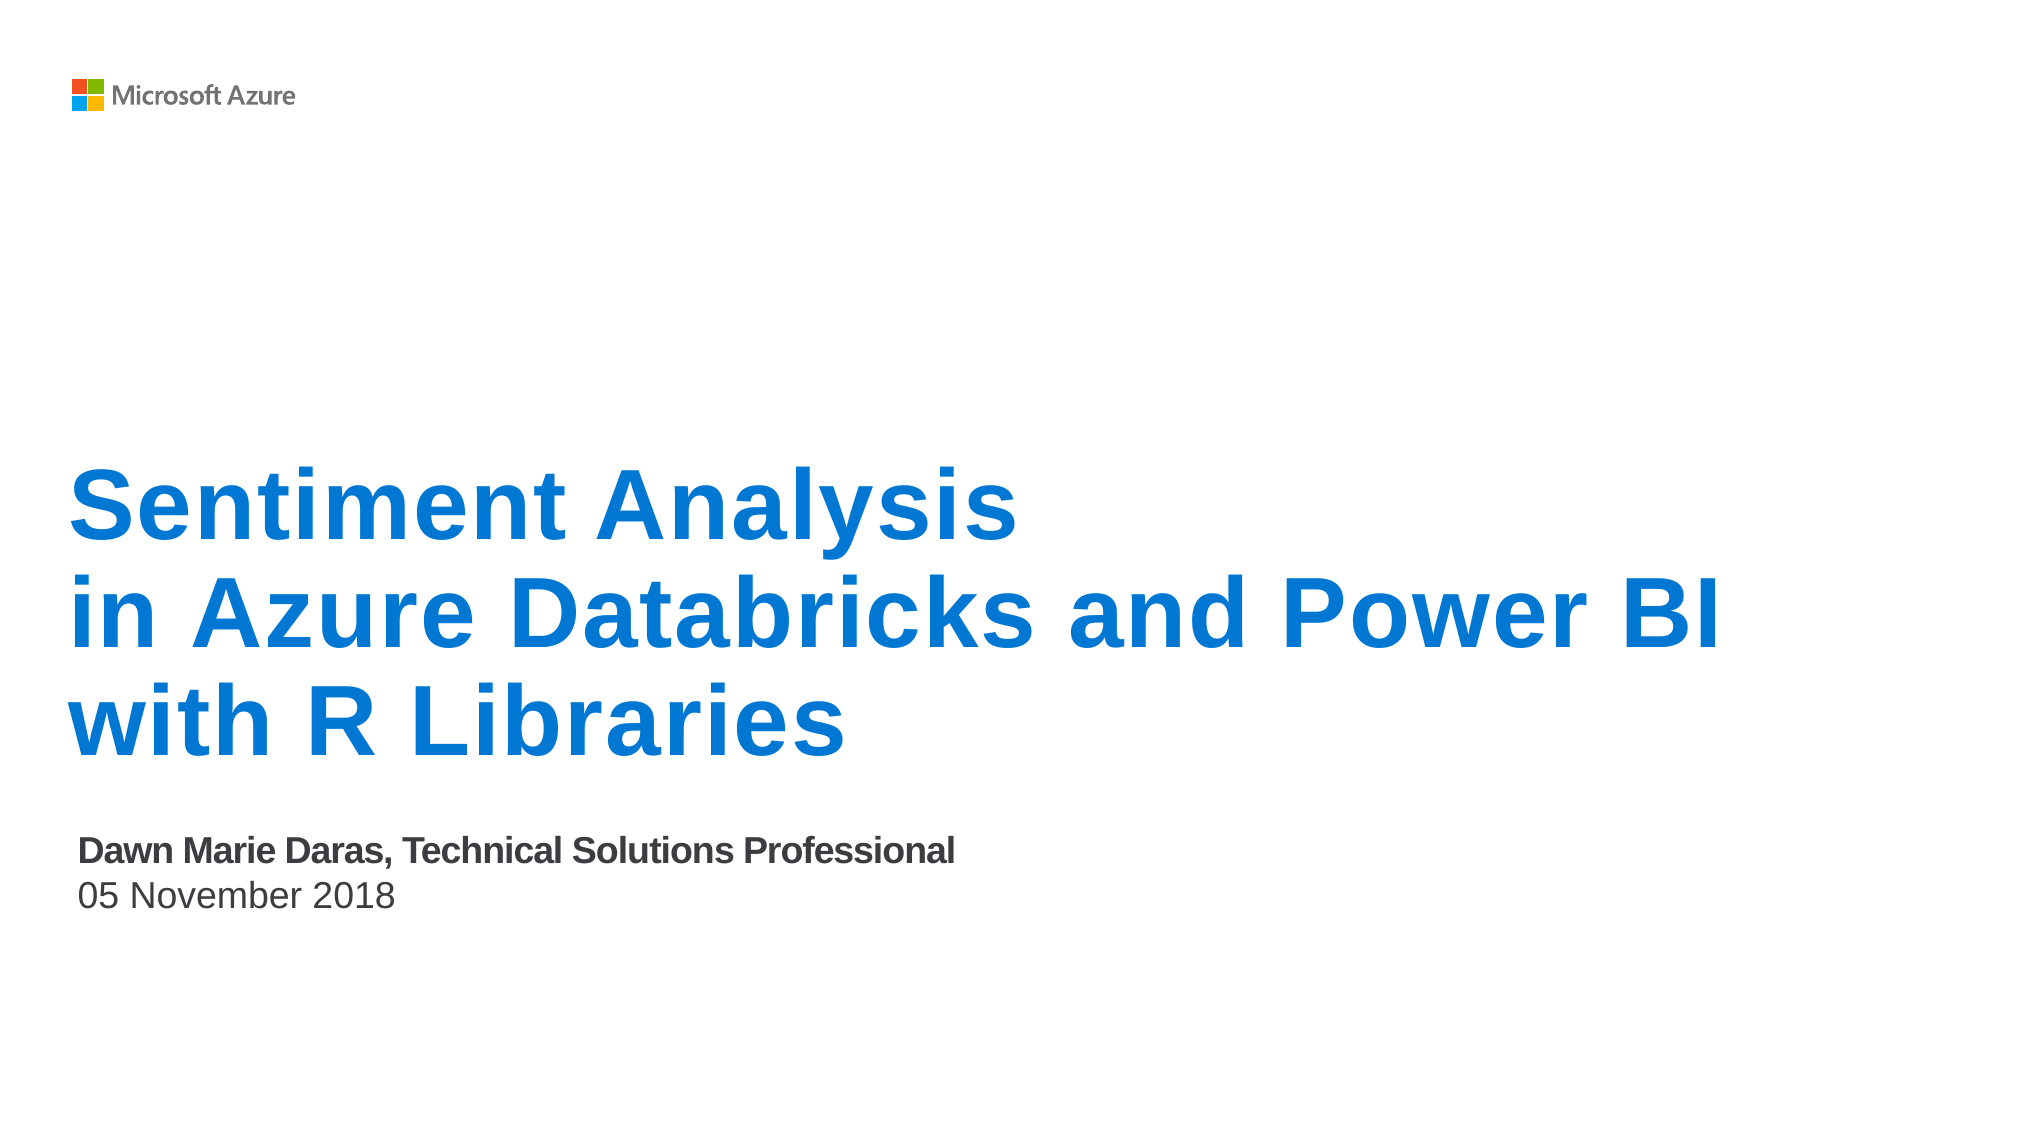

# Sentiment Analysis in Azure Databricks and Power BI with R Libraries
Dawn Marie Daras, Technical Solutions Professional
05 November 2018